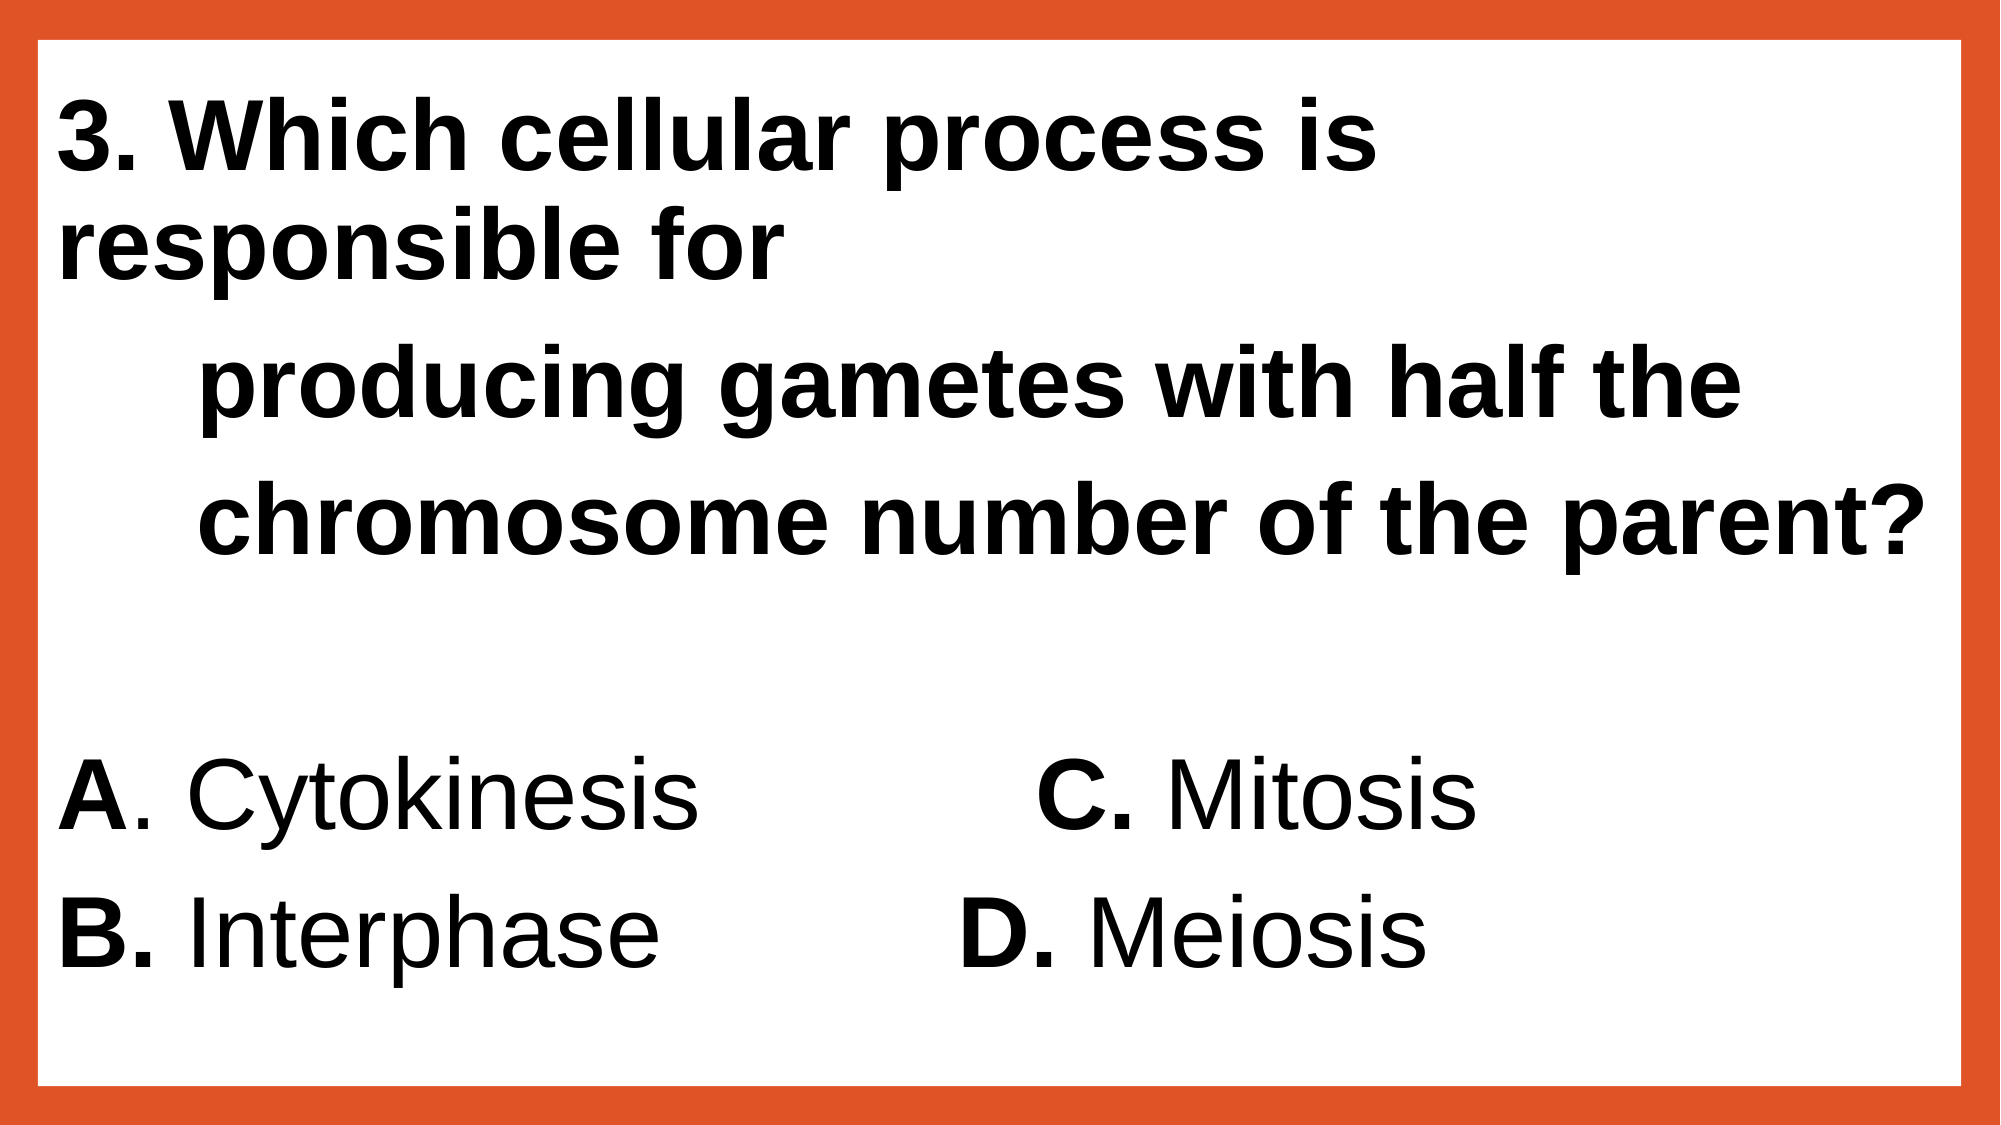

3. Which cellular process is responsible for
     producing gametes with half the
     chromosome number of the parent?

A. Cytokinesis	         C. Mitosis
B. Interphase			 D. Meiosis